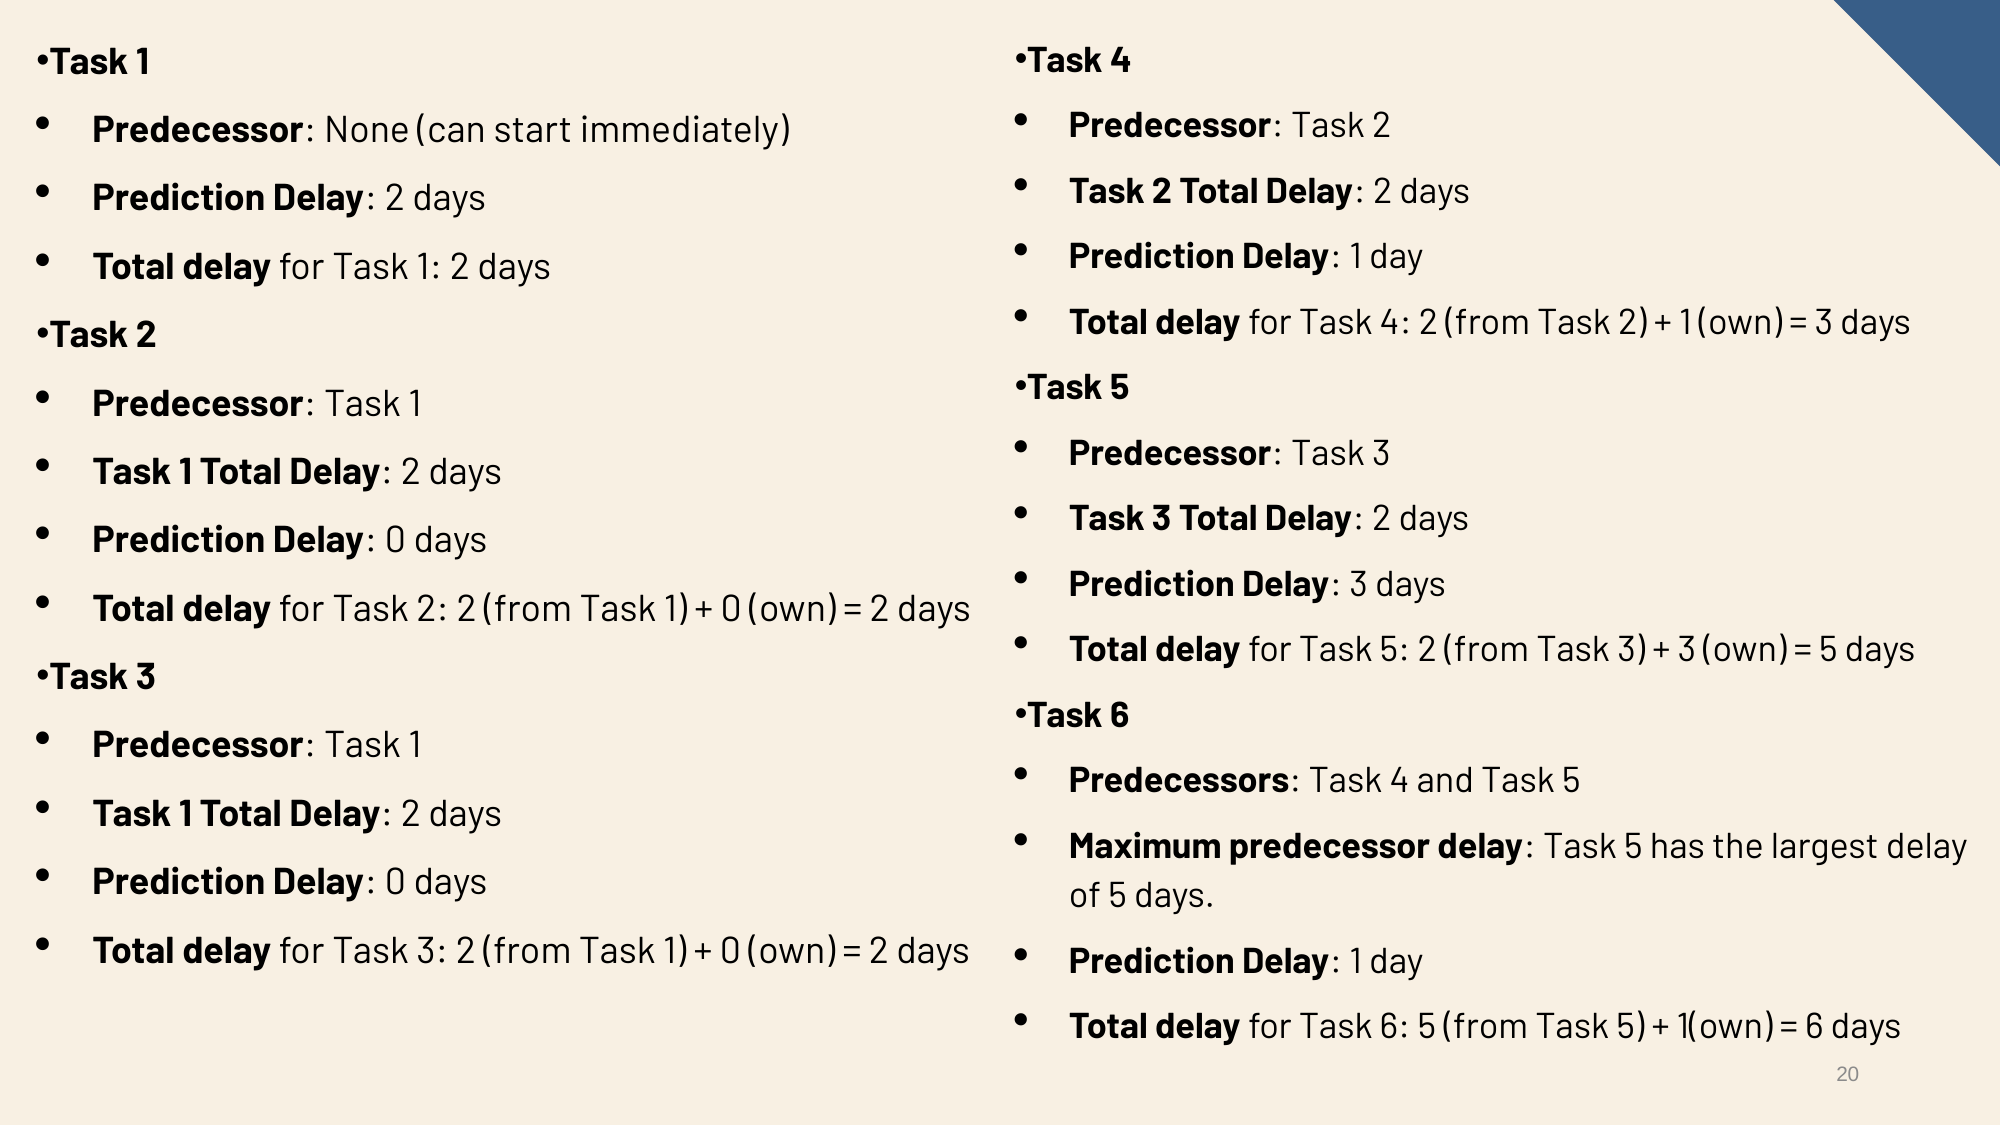

Task 1
Predecessor: None (can start immediately)
Prediction Delay: 2 days
Total delay for Task 1: 2 days
Task 2
Predecessor: Task 1
Task 1 Total Delay: 2 days
Prediction Delay: 0 days
Total delay for Task 2: 2 (from Task 1) + 0 (own) = 2 days
Task 3
Predecessor: Task 1
Task 1 Total Delay: 2 days
Prediction Delay: 0 days
Total delay for Task 3: 2 (from Task 1) + 0 (own) = 2 days

Task 4
Predecessor: Task 2
Task 2 Total Delay: 2 days
Prediction Delay: 1 day
Total delay for Task 4: 2 (from Task 2) + 1 (own) = 3 days
Task 5
Predecessor: Task 3
Task 3 Total Delay: 2 days
Prediction Delay: 3 days
Total delay for Task 5: 2 (from Task 3) + 3 (own) = 5 days
Task 6
Predecessors: Task 4 and Task 5
Maximum predecessor delay: Task 5 has the largest delay of 5 days.
Prediction Delay: 1 day
Total delay for Task 6: 5 (from Task 5) + 1(own) = 6 days
20